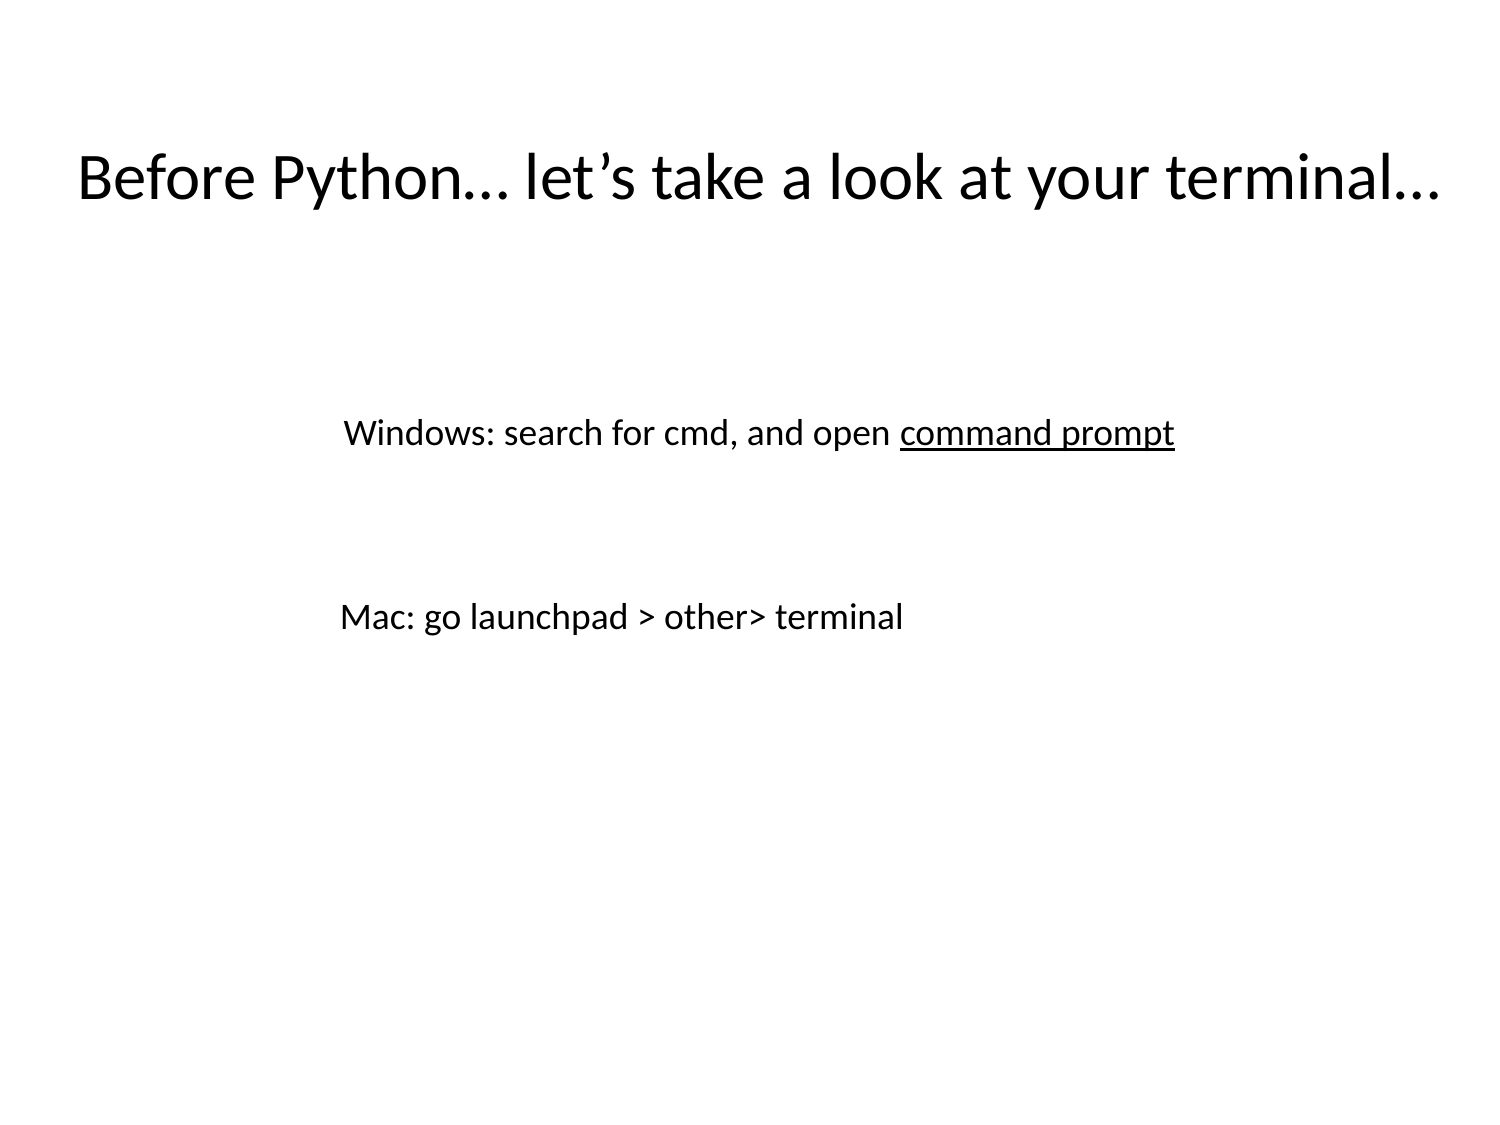

Before Python… let’s take a look at your terminal…
Windows: search for cmd, and open command prompt
Mac: go launchpad > other> terminal